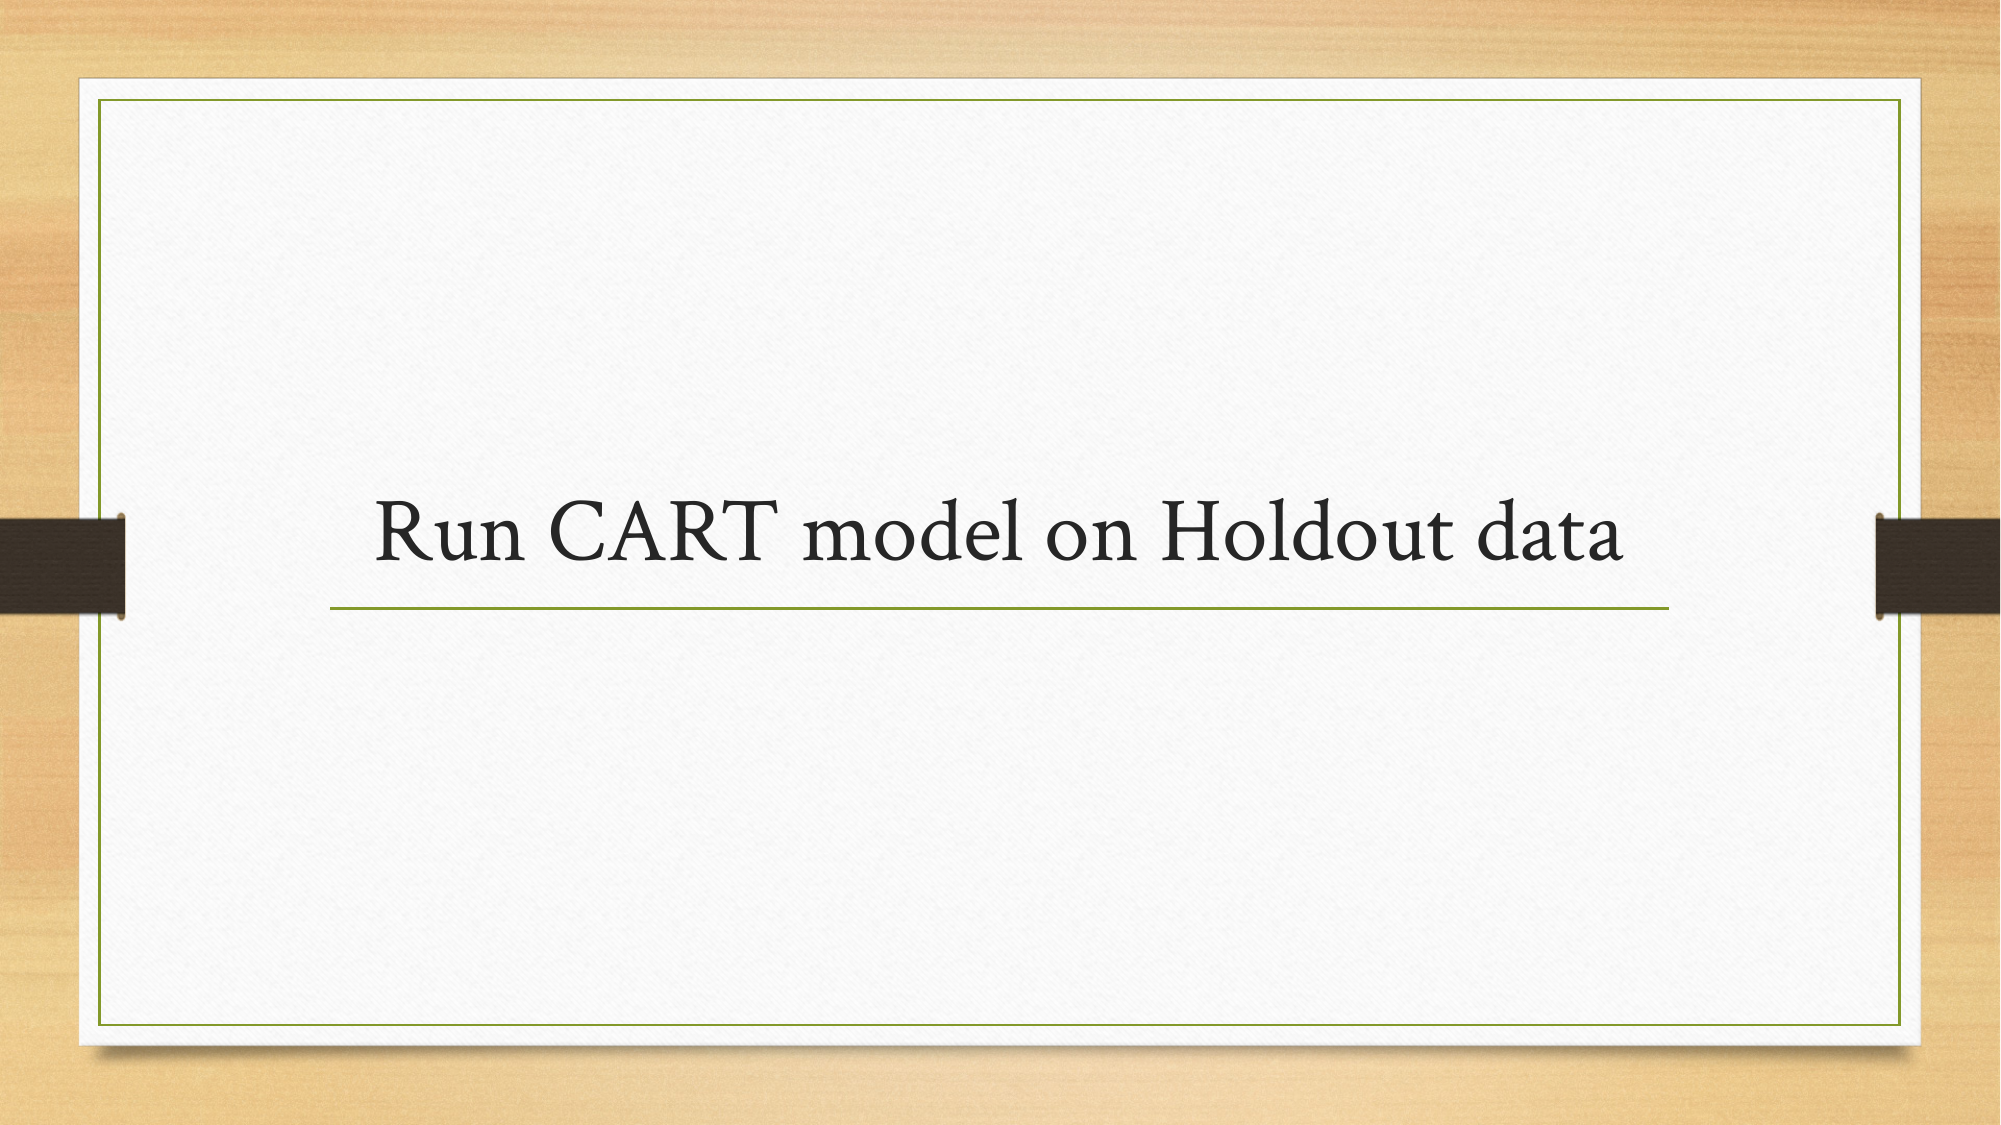

# Run CART model on Holdout data